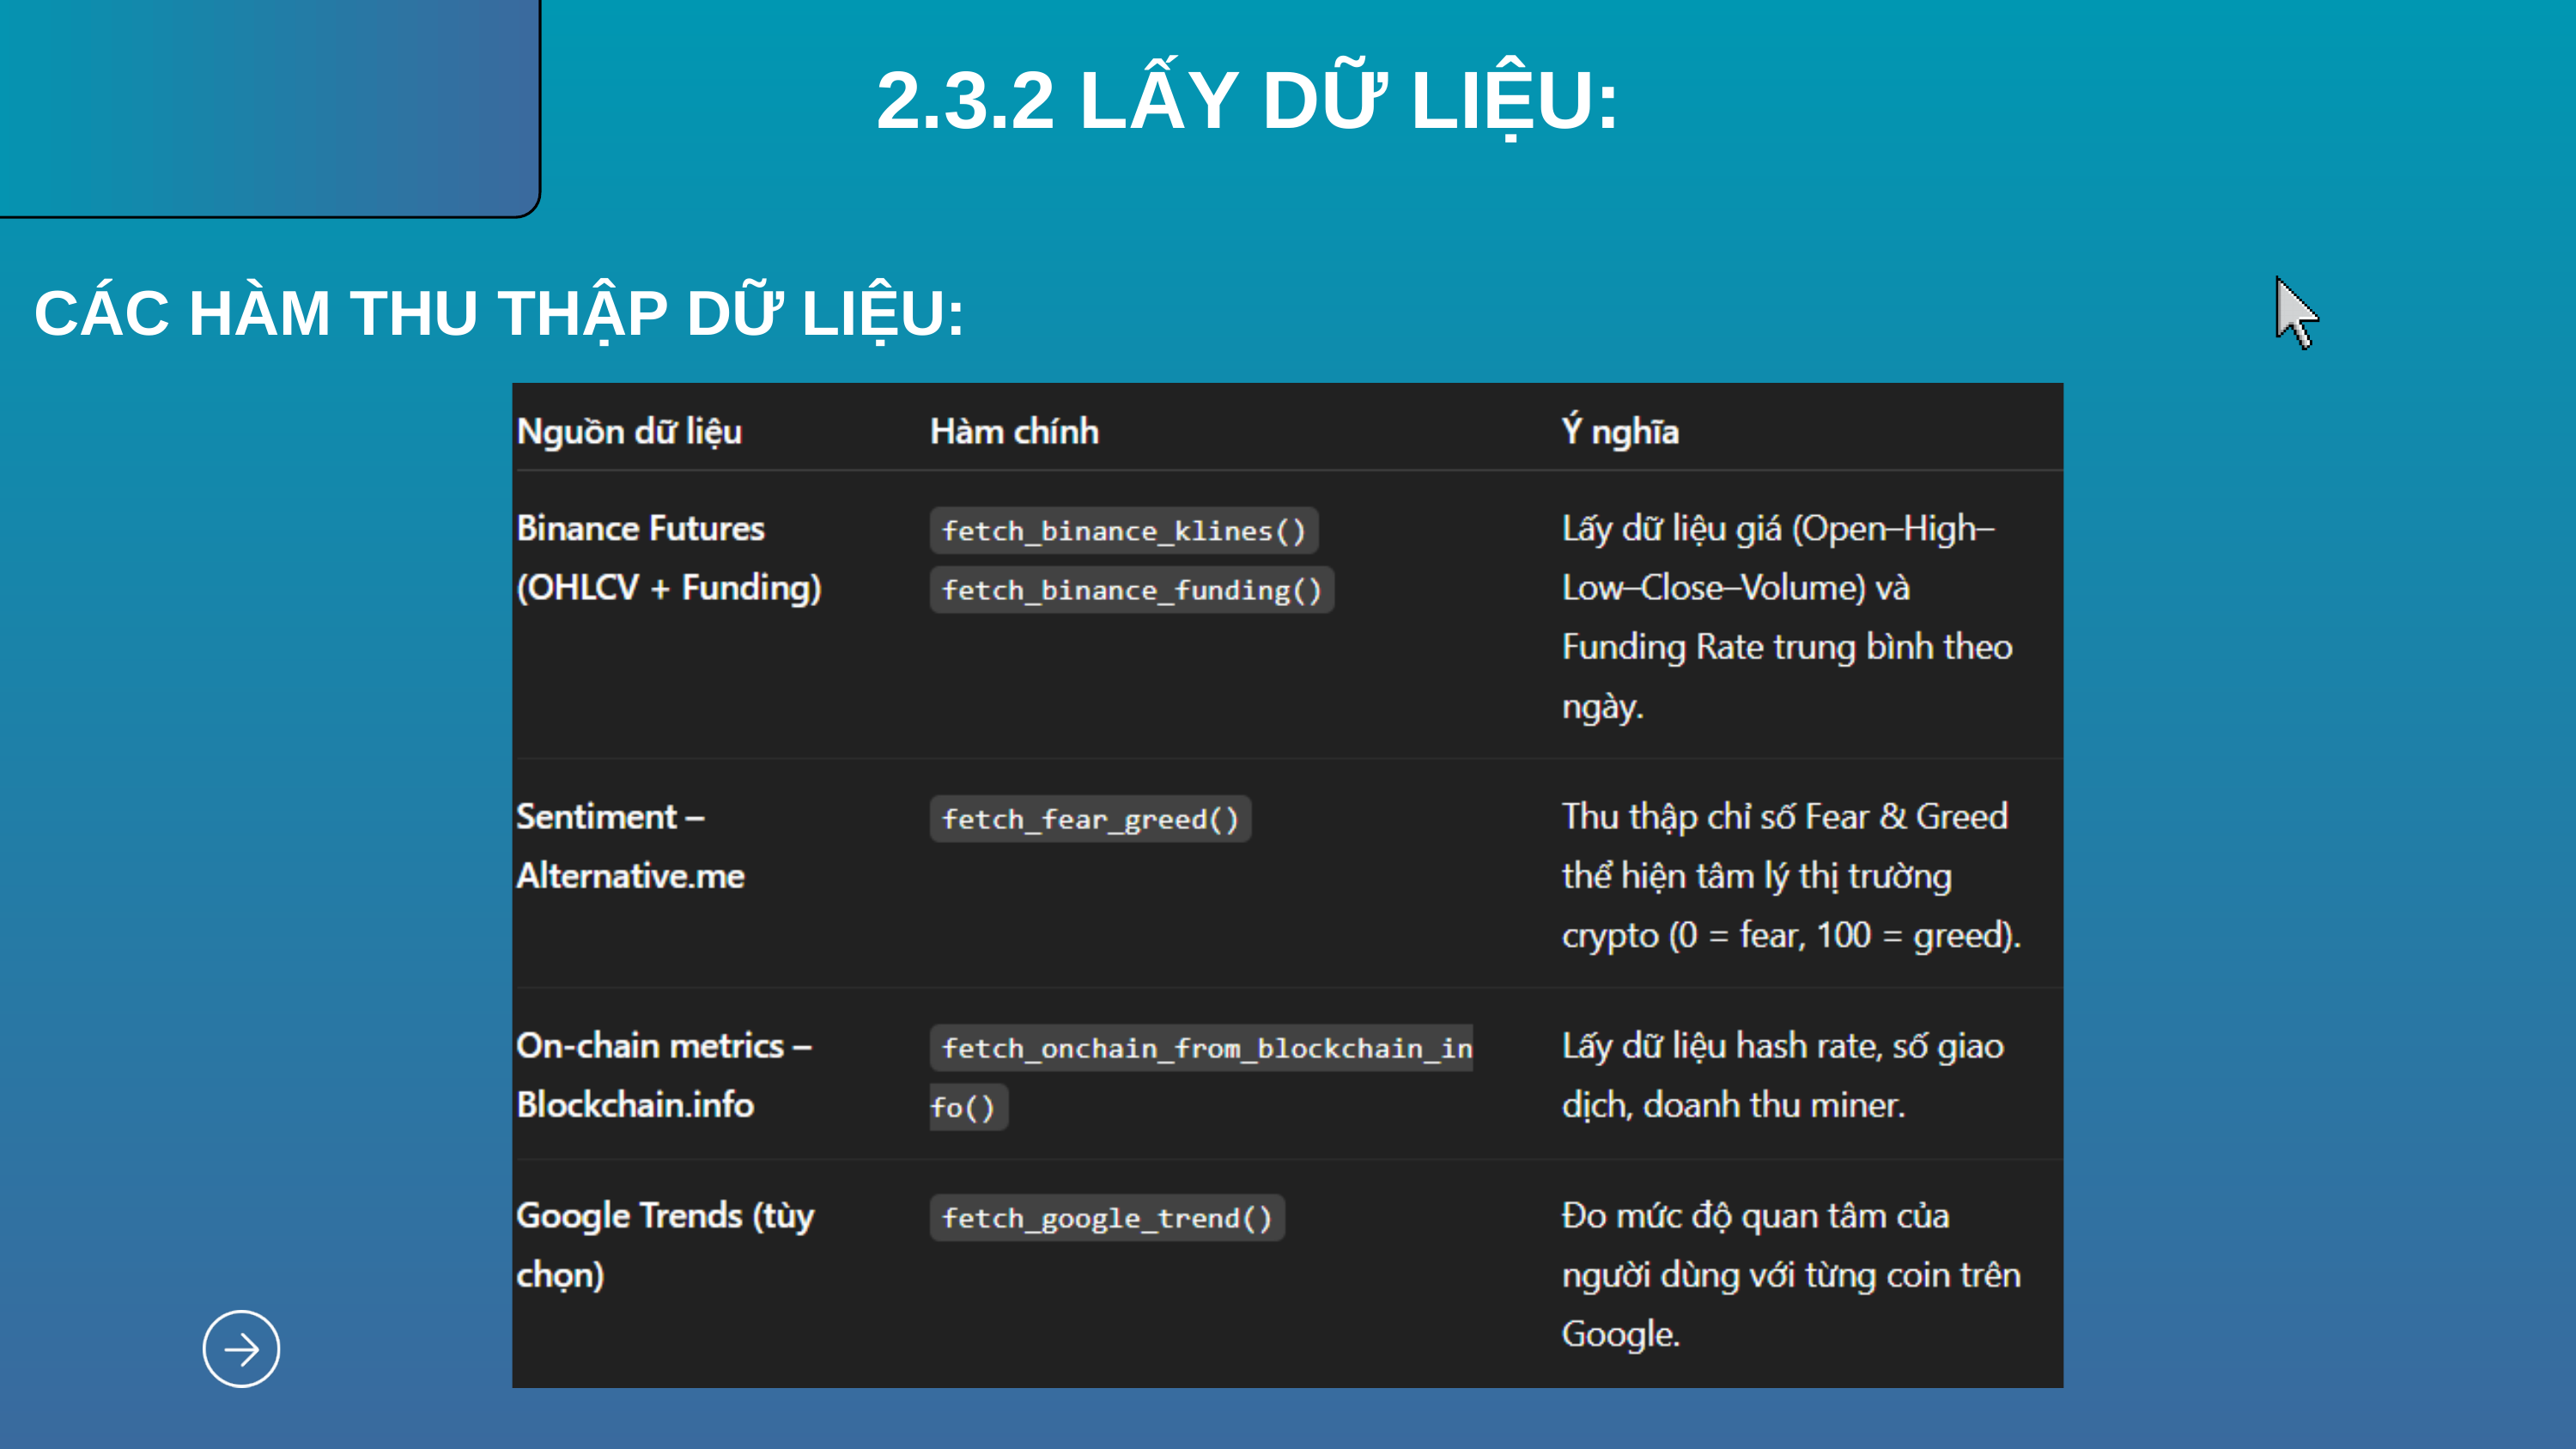

2.3.2 LẤY DỮ LIỆU:

CÁC HÀM THU THẬP DỮ LIỆU: